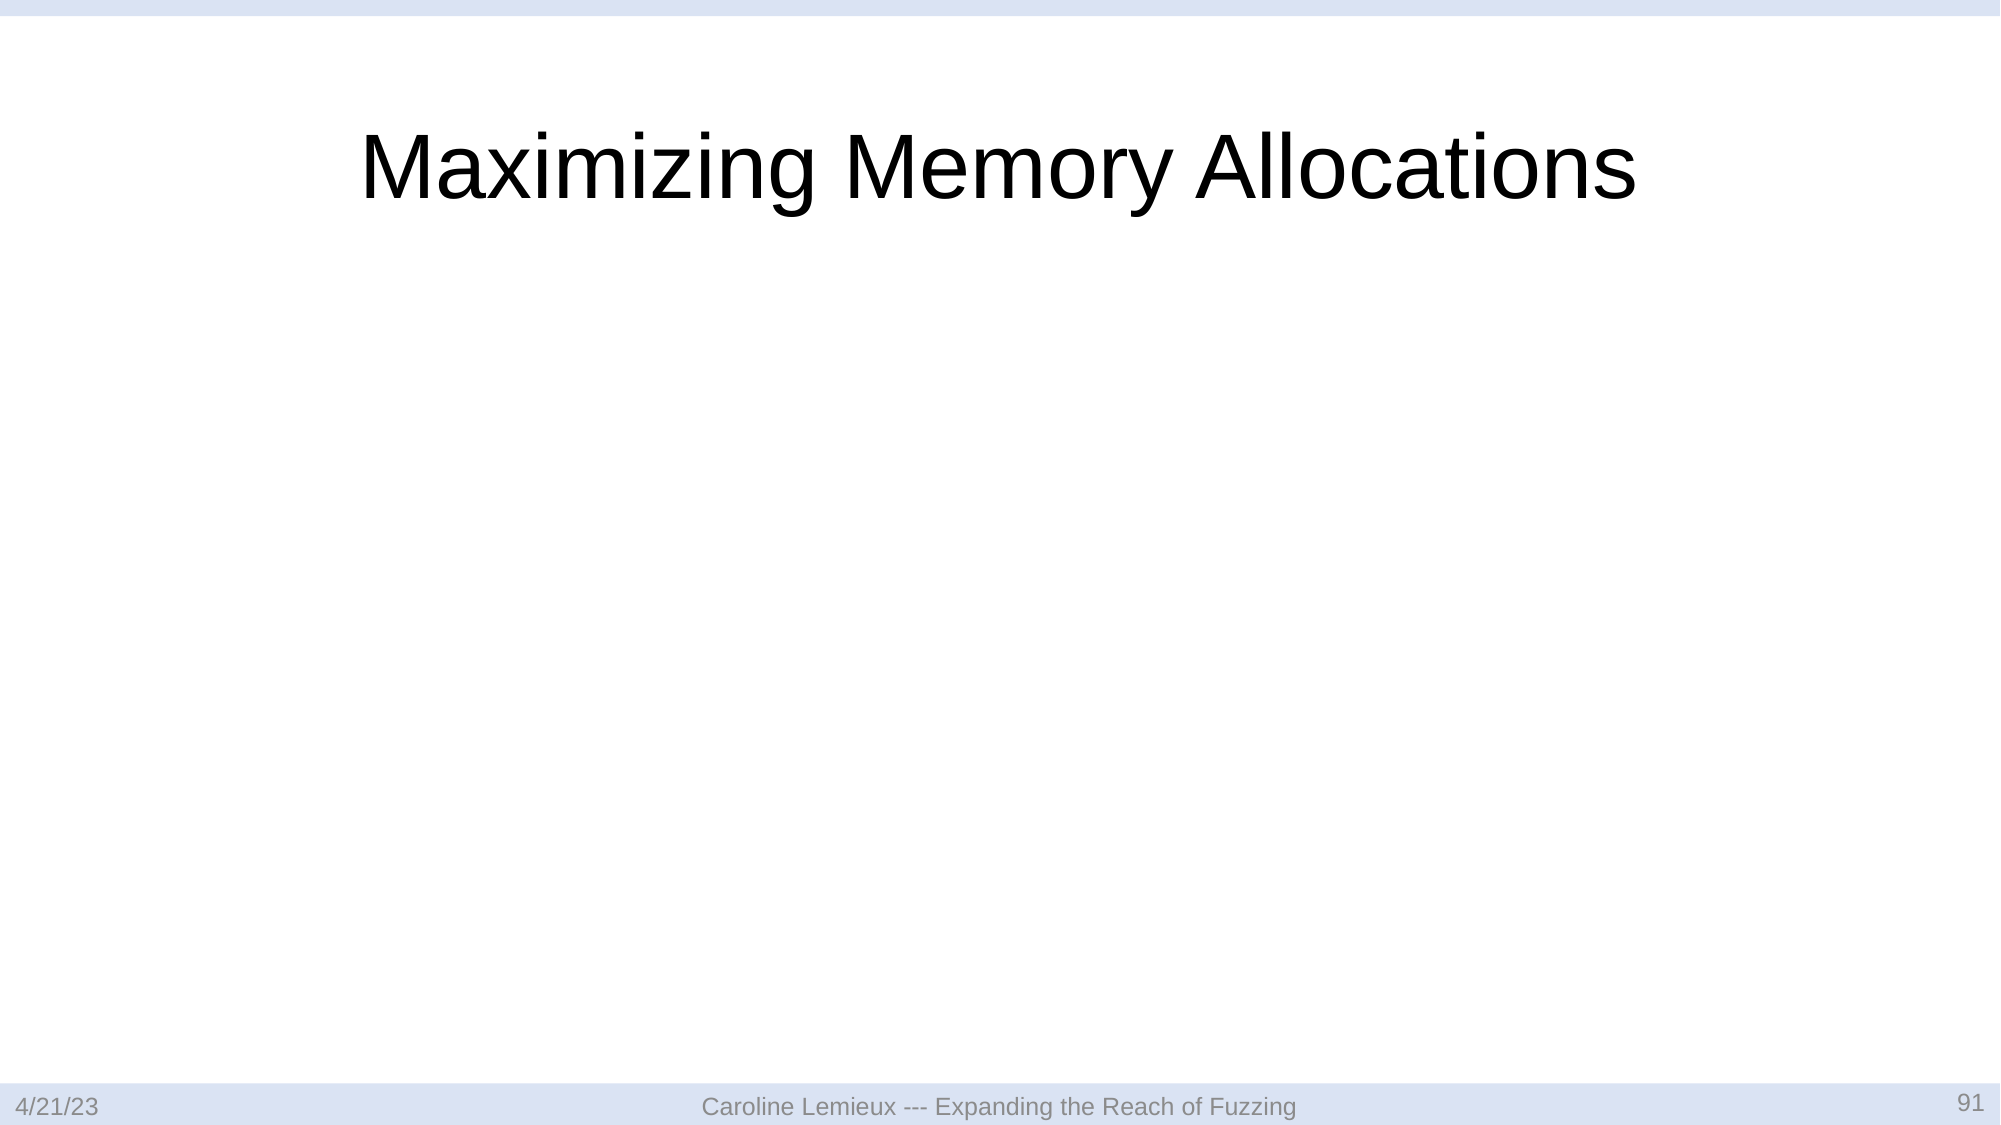

# Maximizing Memory Allocations

91
4/21/23
Caroline Lemieux --- Expanding the Reach of Fuzzing